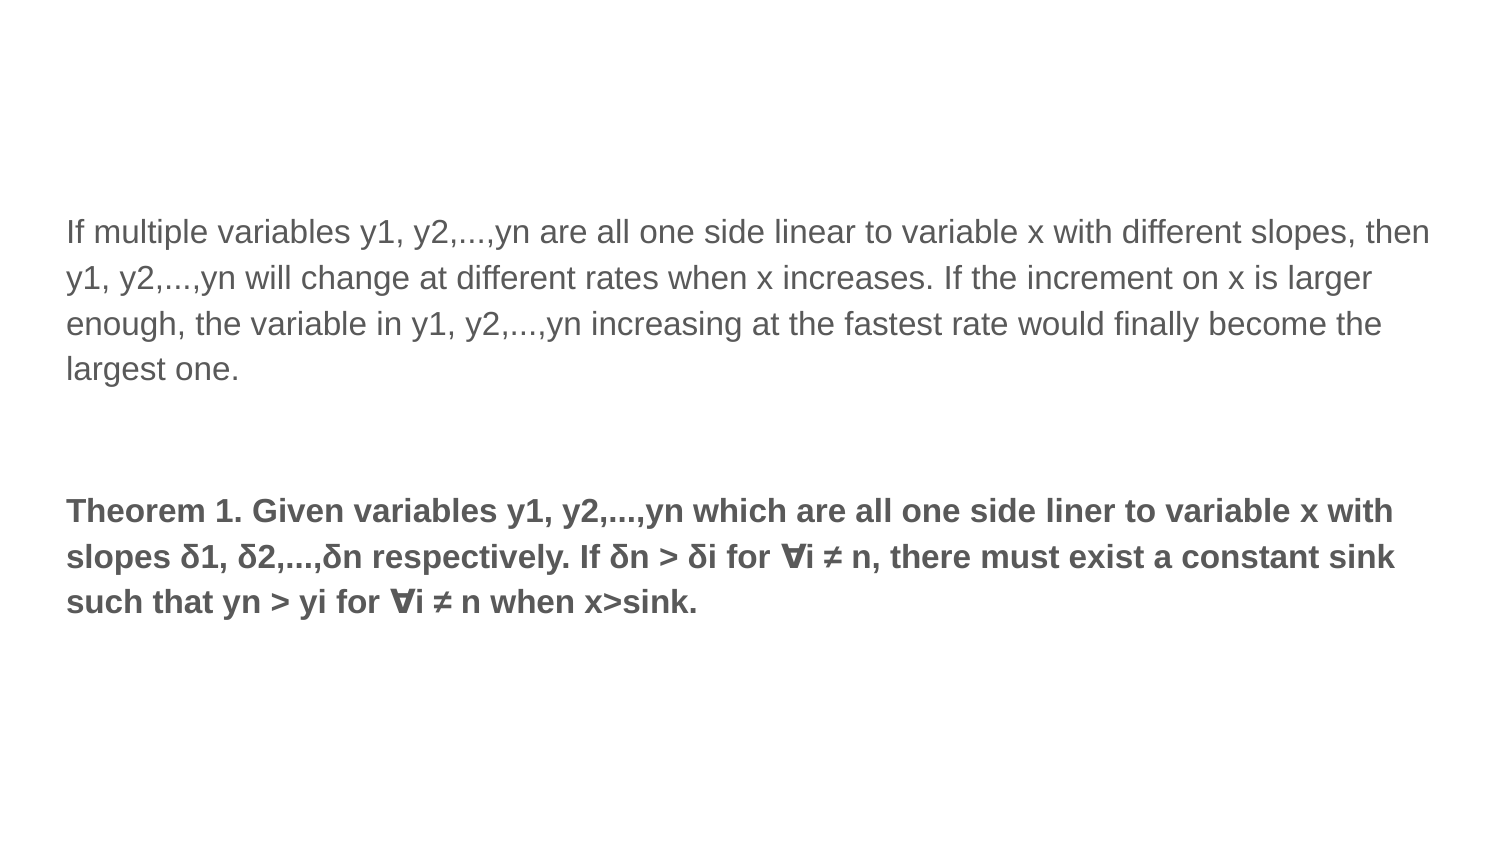

#
If multiple variables y1, y2,...,yn are all one side linear to variable x with different slopes, then y1, y2,...,yn will change at different rates when x increases. If the increment on x is larger enough, the variable in y1, y2,...,yn increasing at the fastest rate would finally become the largest one.

Theorem 1. Given variables y1, y2,...,yn which are all one side liner to variable x with slopes δ1, δ2,...,δn respectively. If δn > δi for ∀i ≠ n, there must exist a constant sink such that yn > yi for ∀i ≠ n when x>sink.